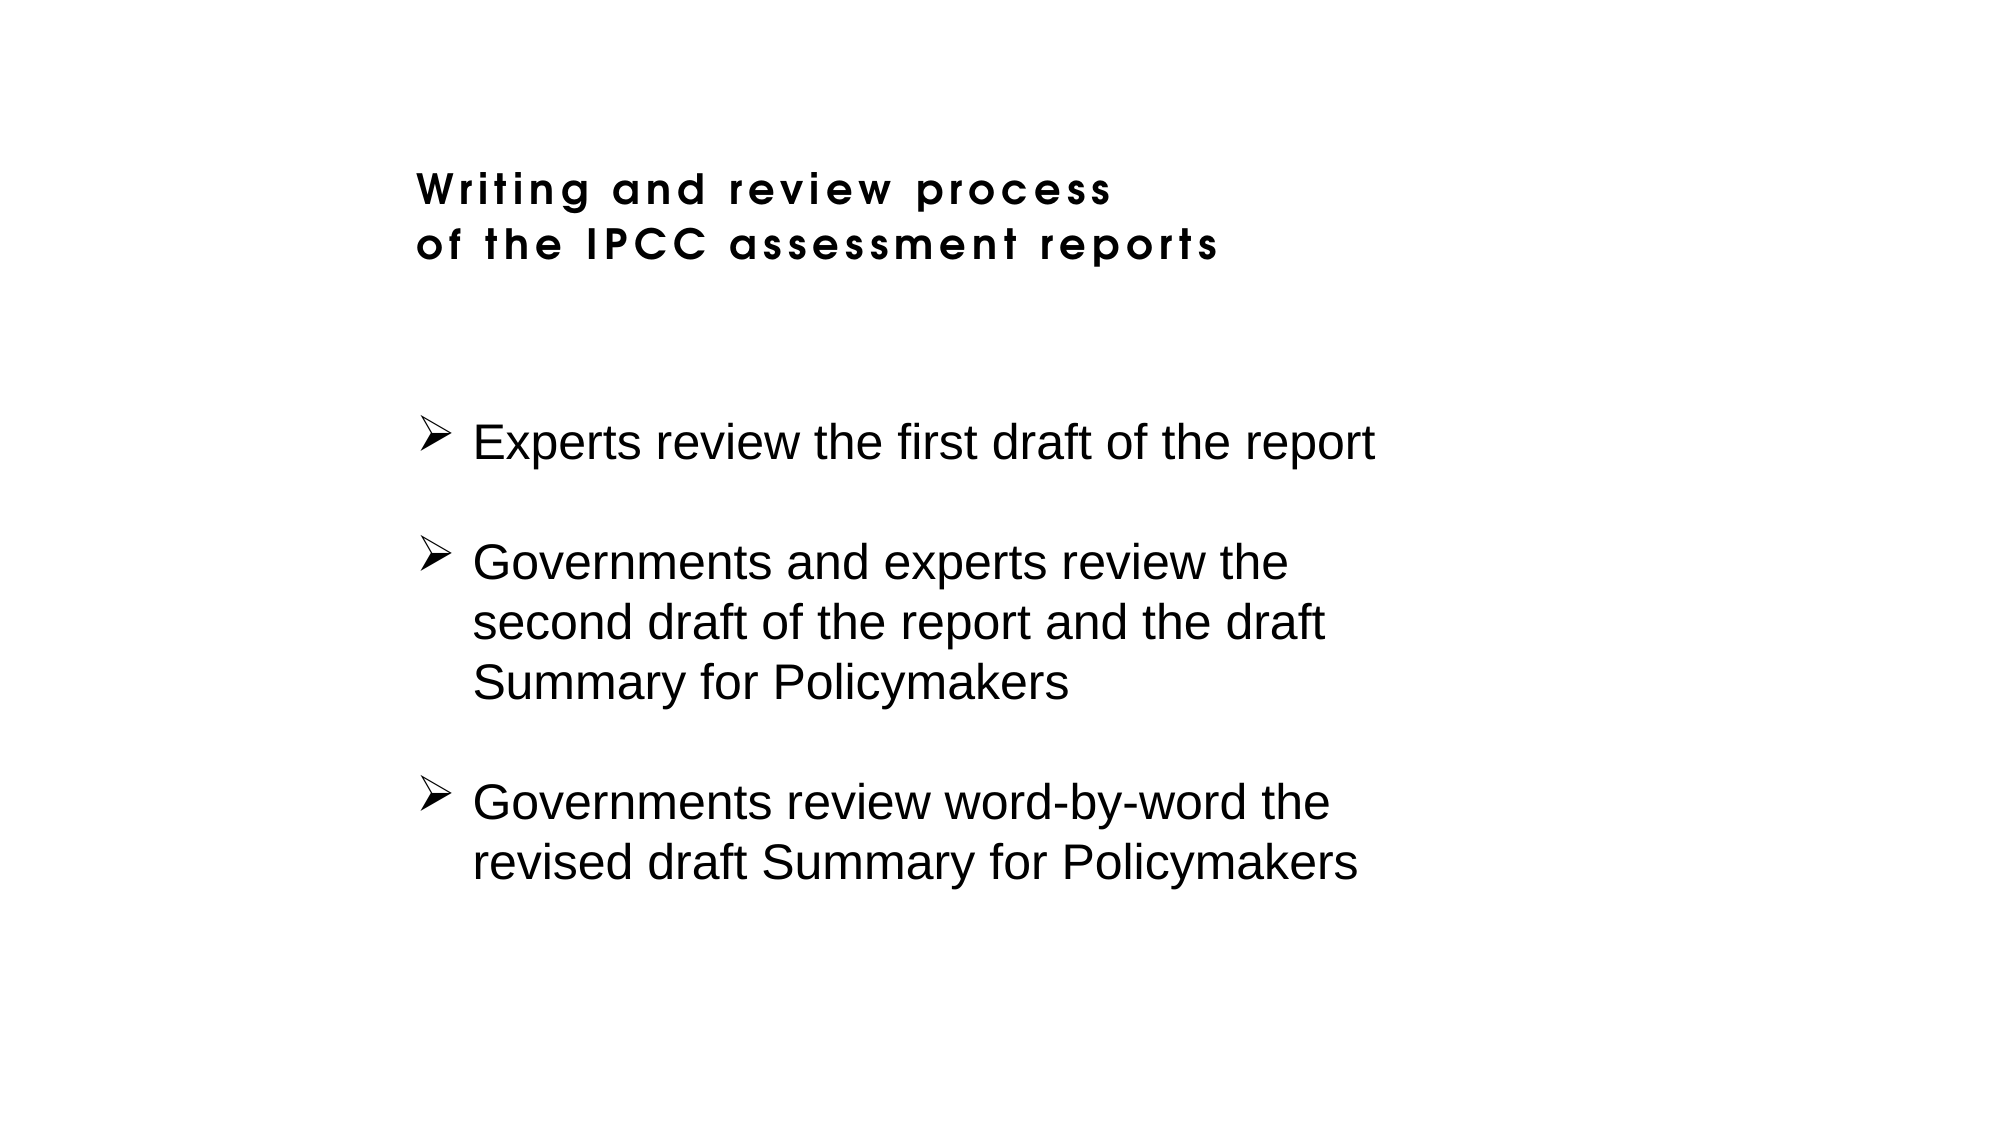

Writing and review process
of the IPCC assessment reports
Experts review the first draft of the report

Governments and experts review the second draft of the report and the draft Summary for Policymakers

Governments review word-by-word the revised draft Summary for Policymakers